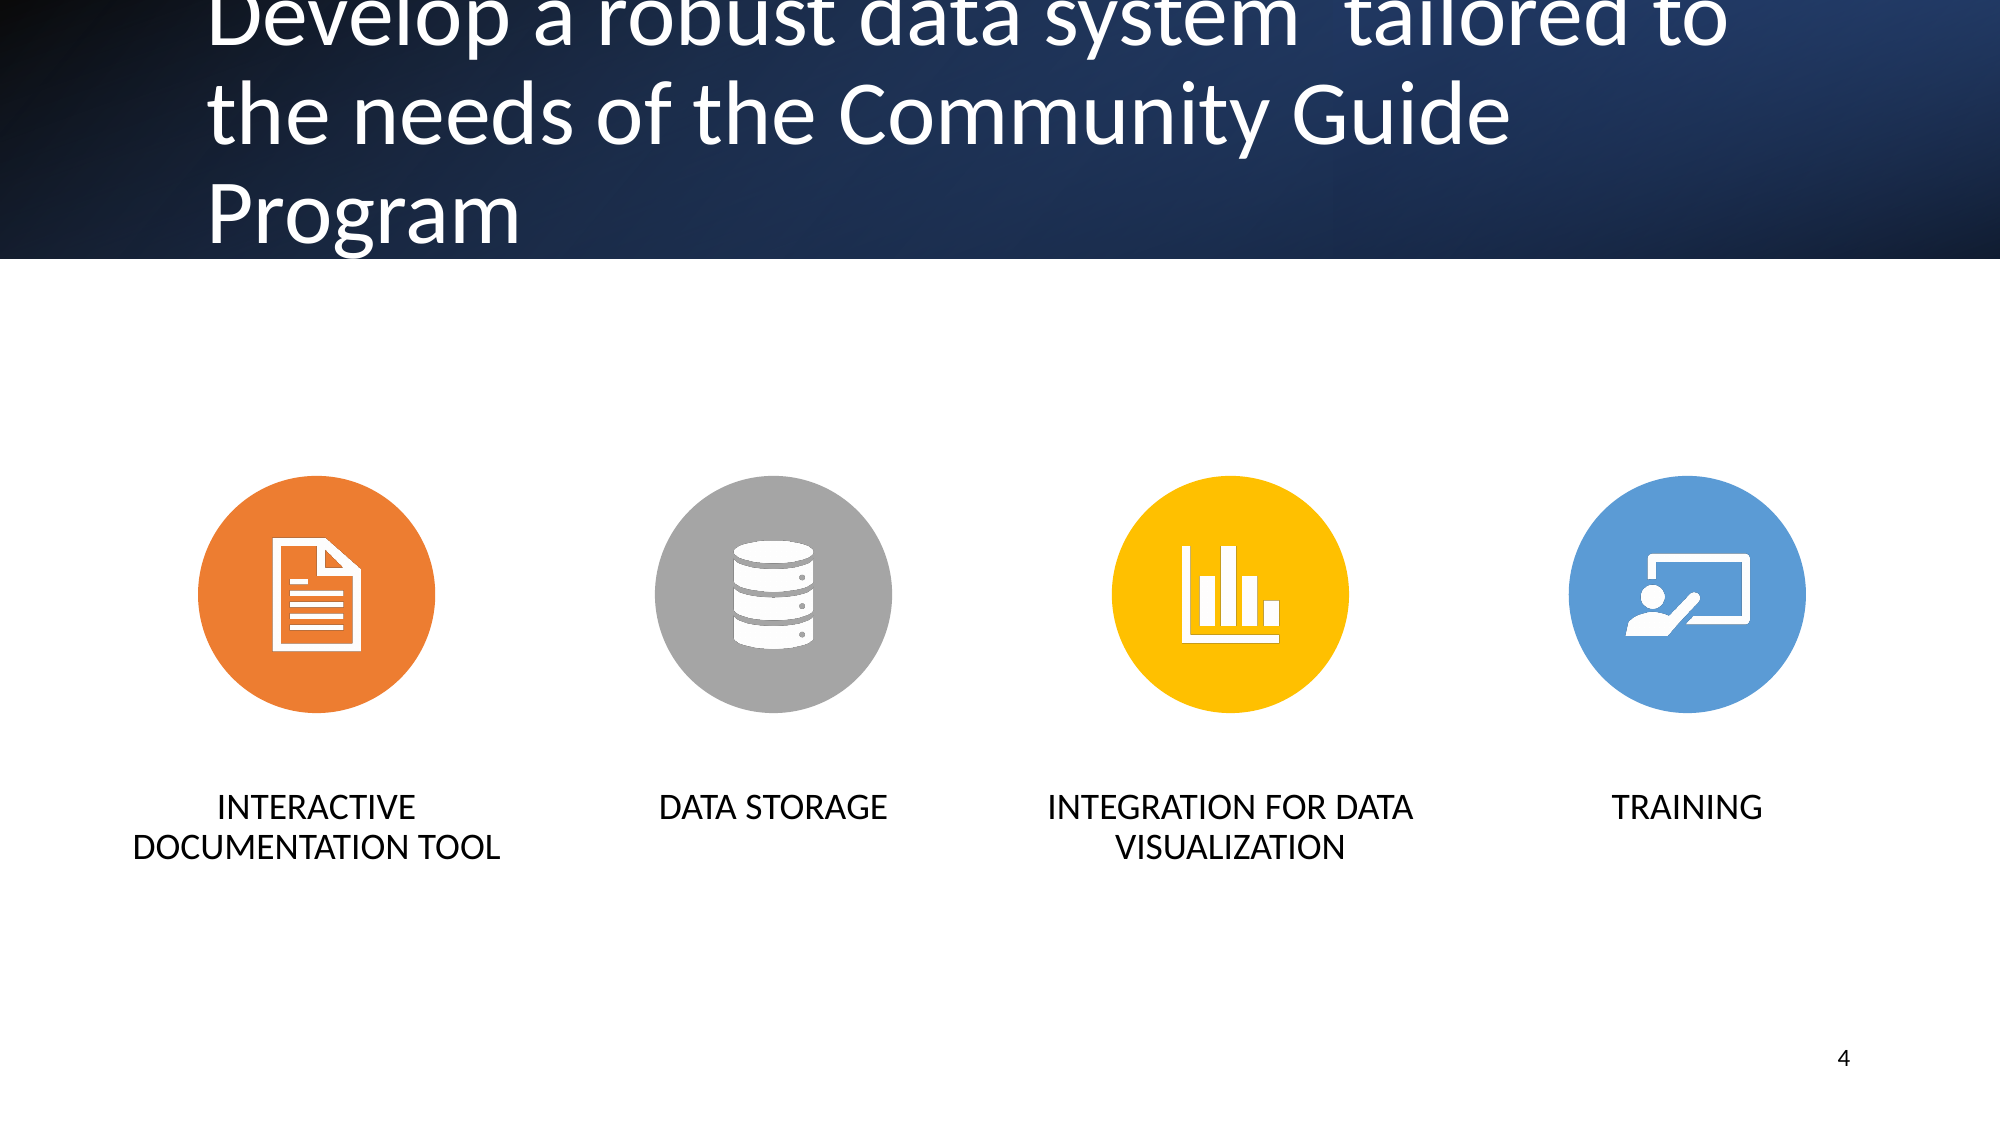

# Develop a robust data system  tailored to the needs of the Community Guide Program
Interactive documentation tool
Data storage
Integration for data visualization
Training
4